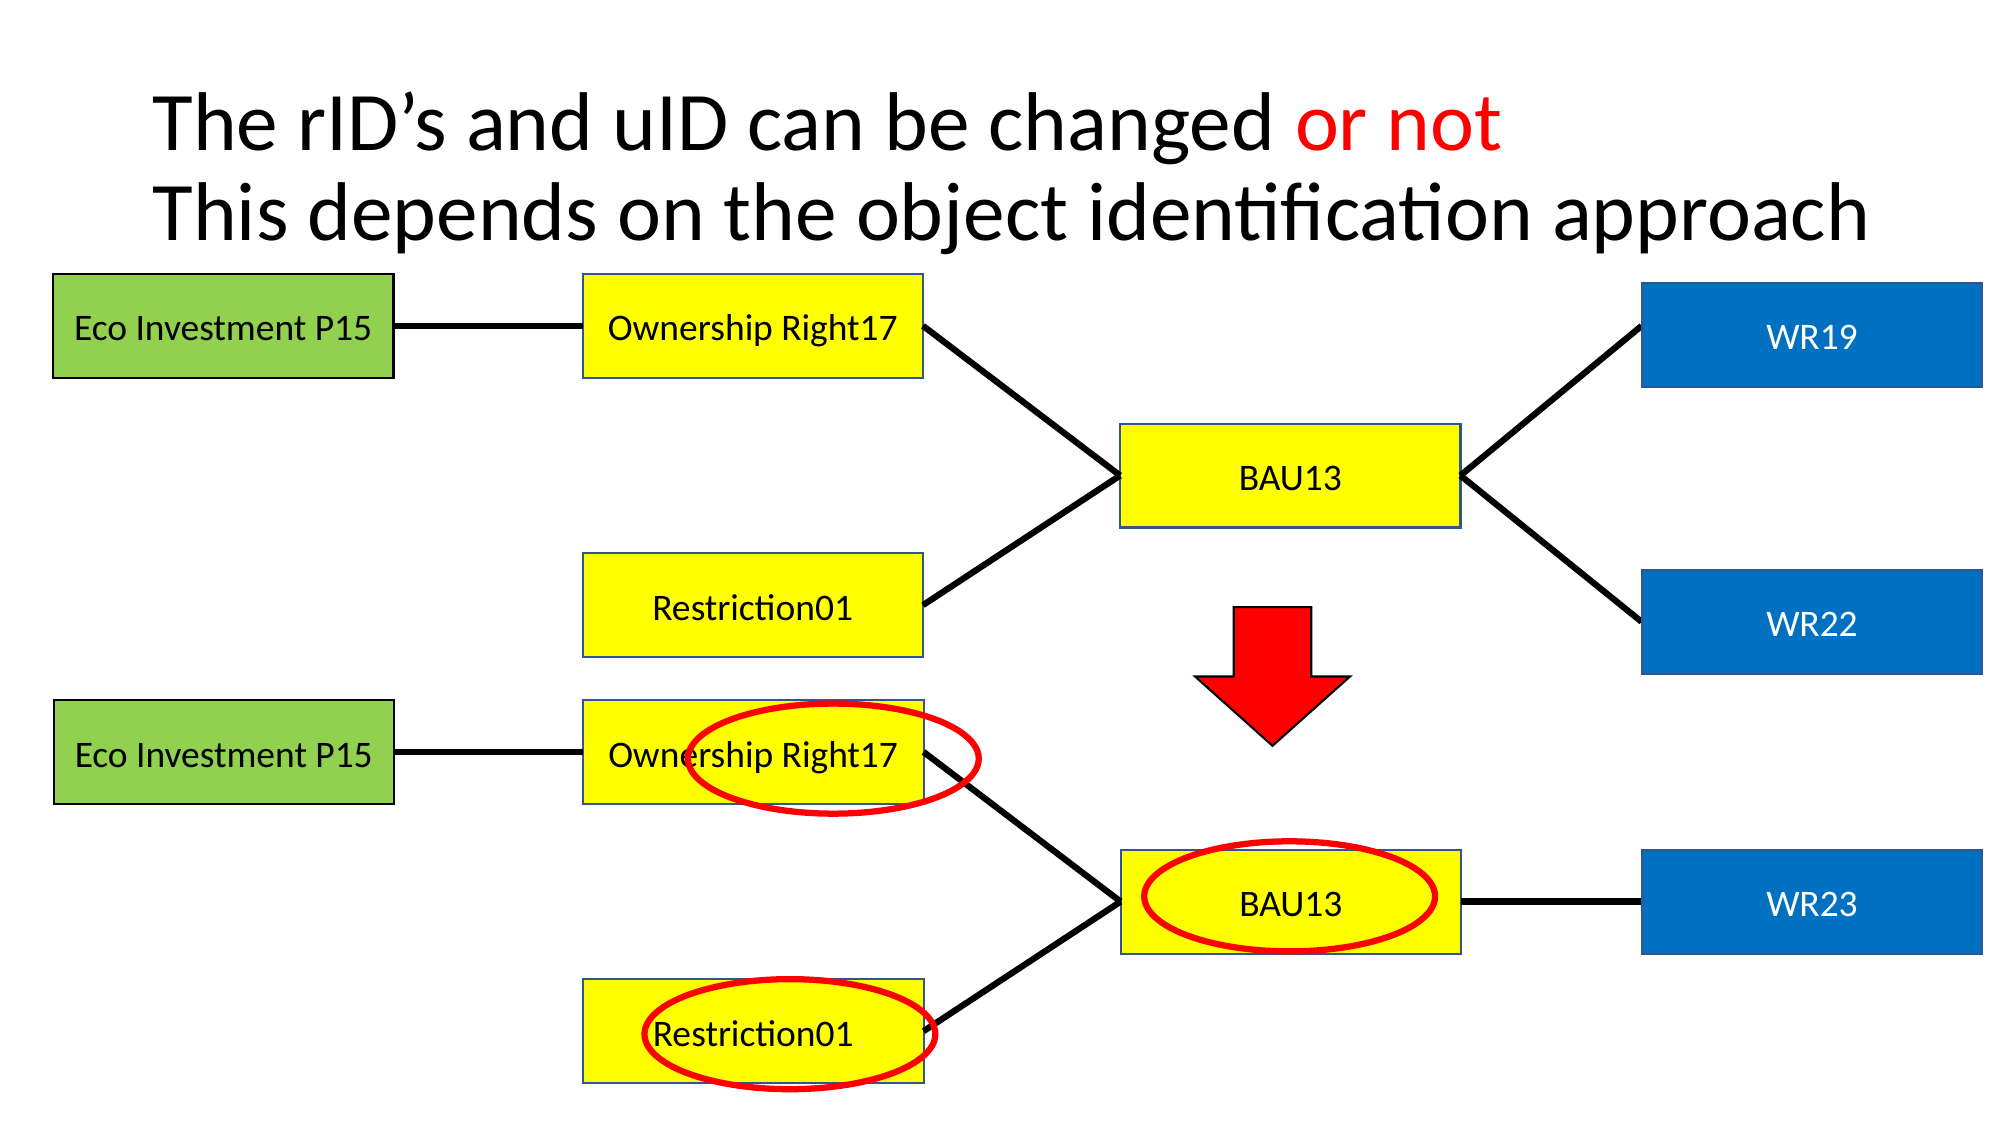

# The rID’s and uID can be changed or not This depends on the object identification approach
Eco Investment P15
Ownership Right17
WR19
BAU13
Restriction01
WR22

Eco Investment P15
Ownership Right17

BAU13
WR23
Restriction01